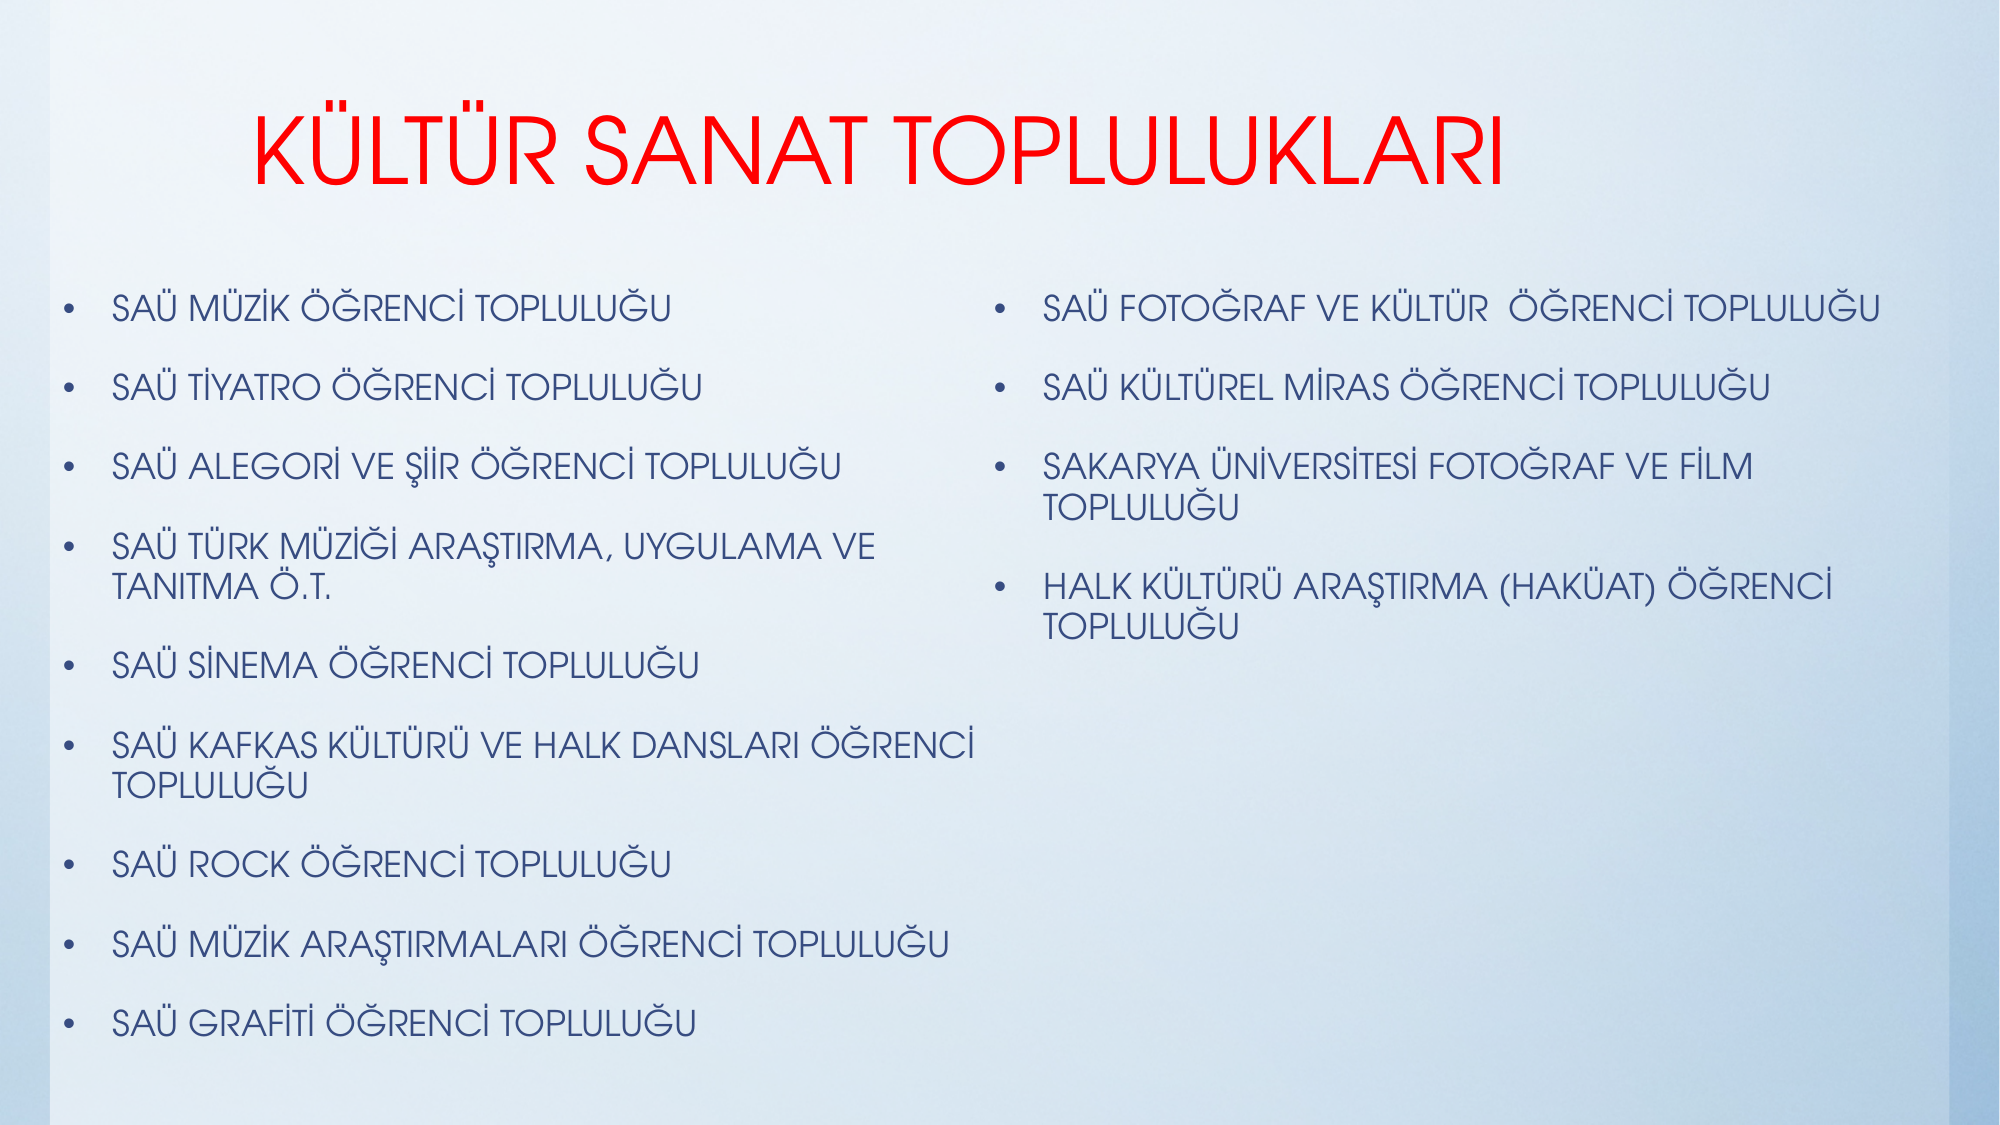

# KÜLTÜR SANAT TOPLULUKLARI
SAÜ MÜZİK ÖĞRENCİ TOPLULUĞU
SAÜ TİYATRO ÖĞRENCİ TOPLULUĞU
SAÜ ALEGORİ VE ŞİİR ÖĞRENCİ TOPLULUĞU
SAÜ TÜRK MÜZİĞİ ARAŞTIRMA, UYGULAMA VE TANITMA Ö.T.
SAÜ SİNEMA ÖĞRENCİ TOPLULUĞU
SAÜ KAFKAS KÜLTÜRÜ VE HALK DANSLARI ÖĞRENCİ TOPLULUĞU
SAÜ ROCK ÖĞRENCİ TOPLULUĞU
SAÜ MÜZİK ARAŞTIRMALARI ÖĞRENCİ TOPLULUĞU
SAÜ GRAFİTİ ÖĞRENCİ TOPLULUĞU
SAÜ FOTOĞRAF VE KÜLTÜR  ÖĞRENCİ TOPLULUĞU
SAÜ KÜLTÜREL MİRAS ÖĞRENCİ TOPLULUĞU
SAKARYA ÜNİVERSİTESİ FOTOĞRAF VE FİLM TOPLULUĞU
HALK KÜLTÜRÜ ARAŞTIRMA (HAKÜAT) ÖĞRENCİ TOPLULUĞU